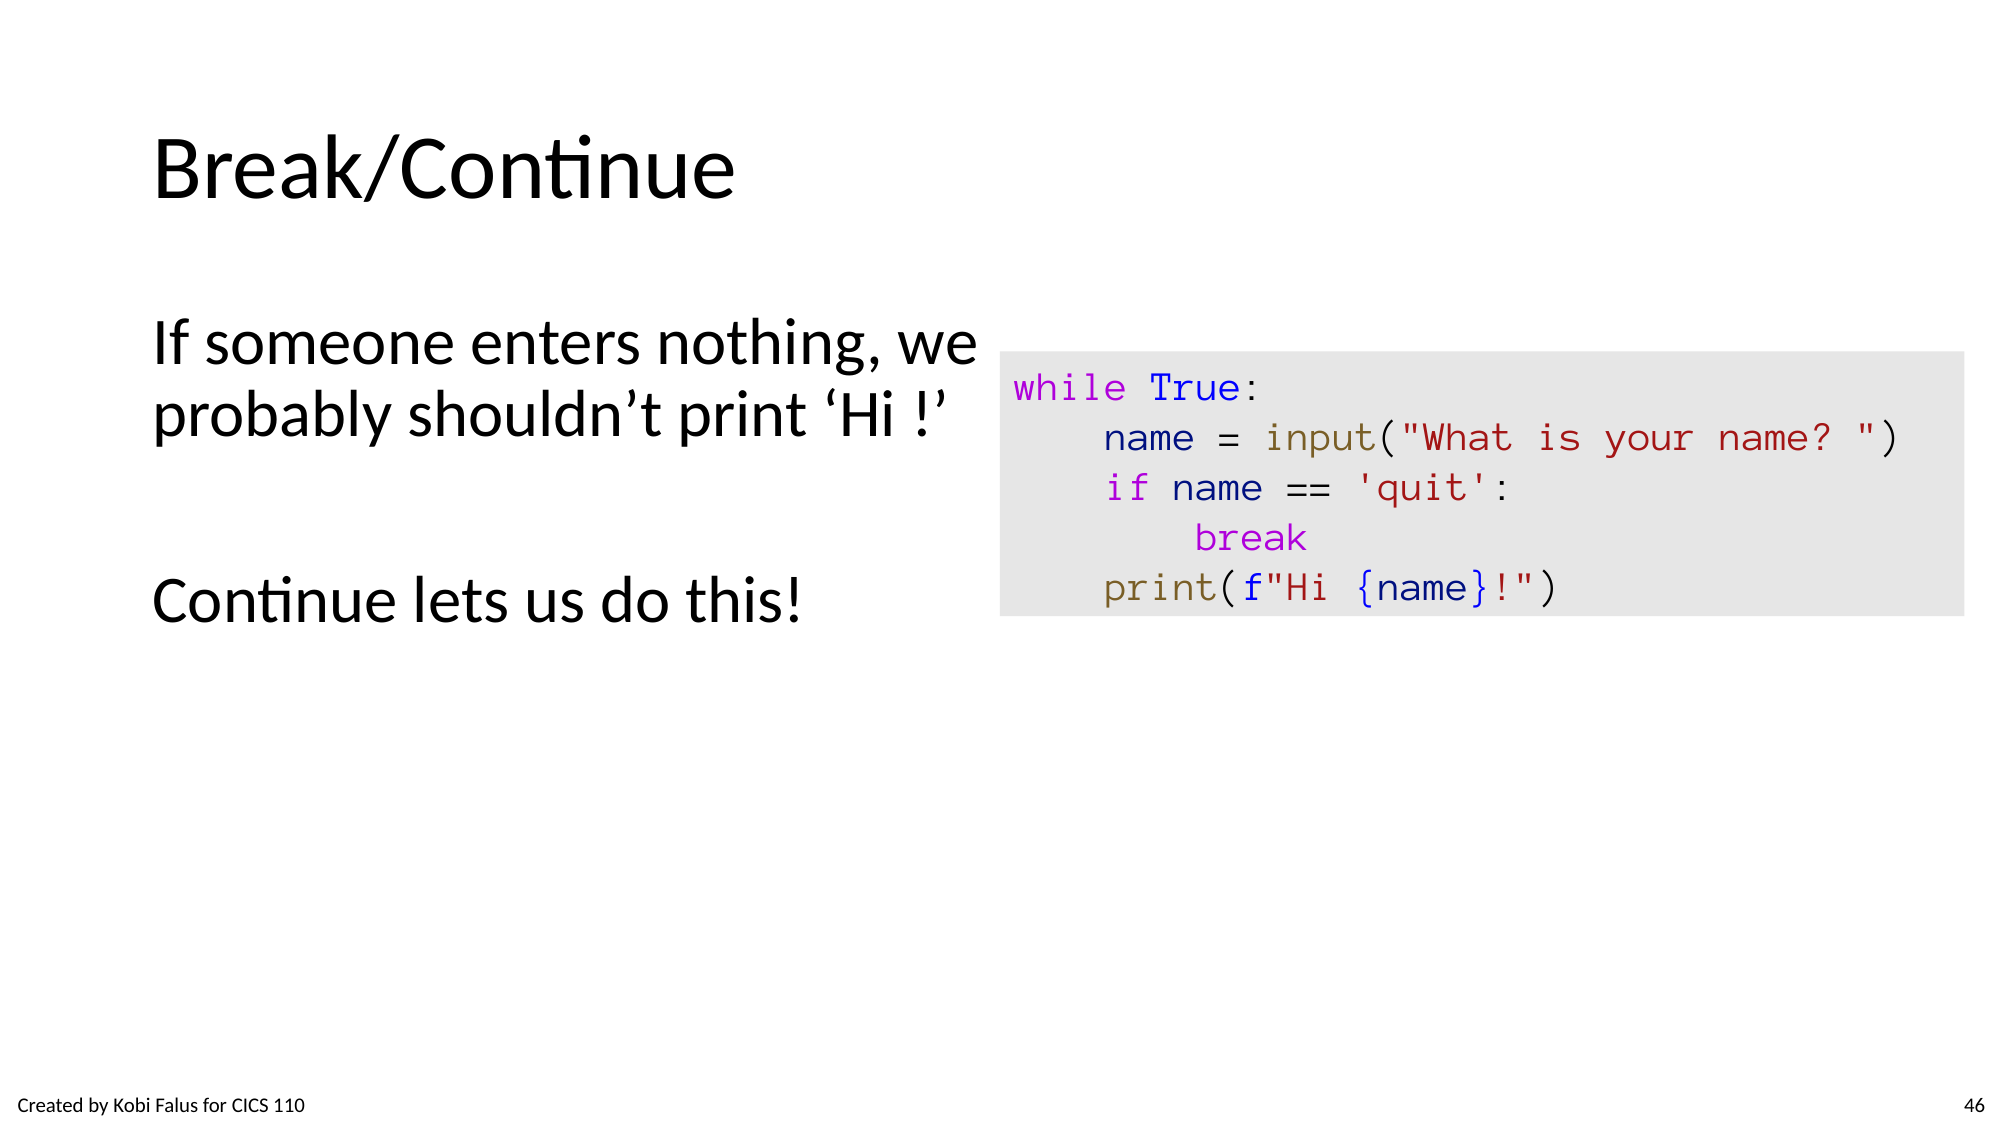

# Break/Continue
If someone enters nothing, we probably shouldn’t print ‘Hi !’

Continue lets us do this!
while True:
    name = input("What is your name? ")
    if name == 'quit':
        break
    print(f"Hi {name}!")